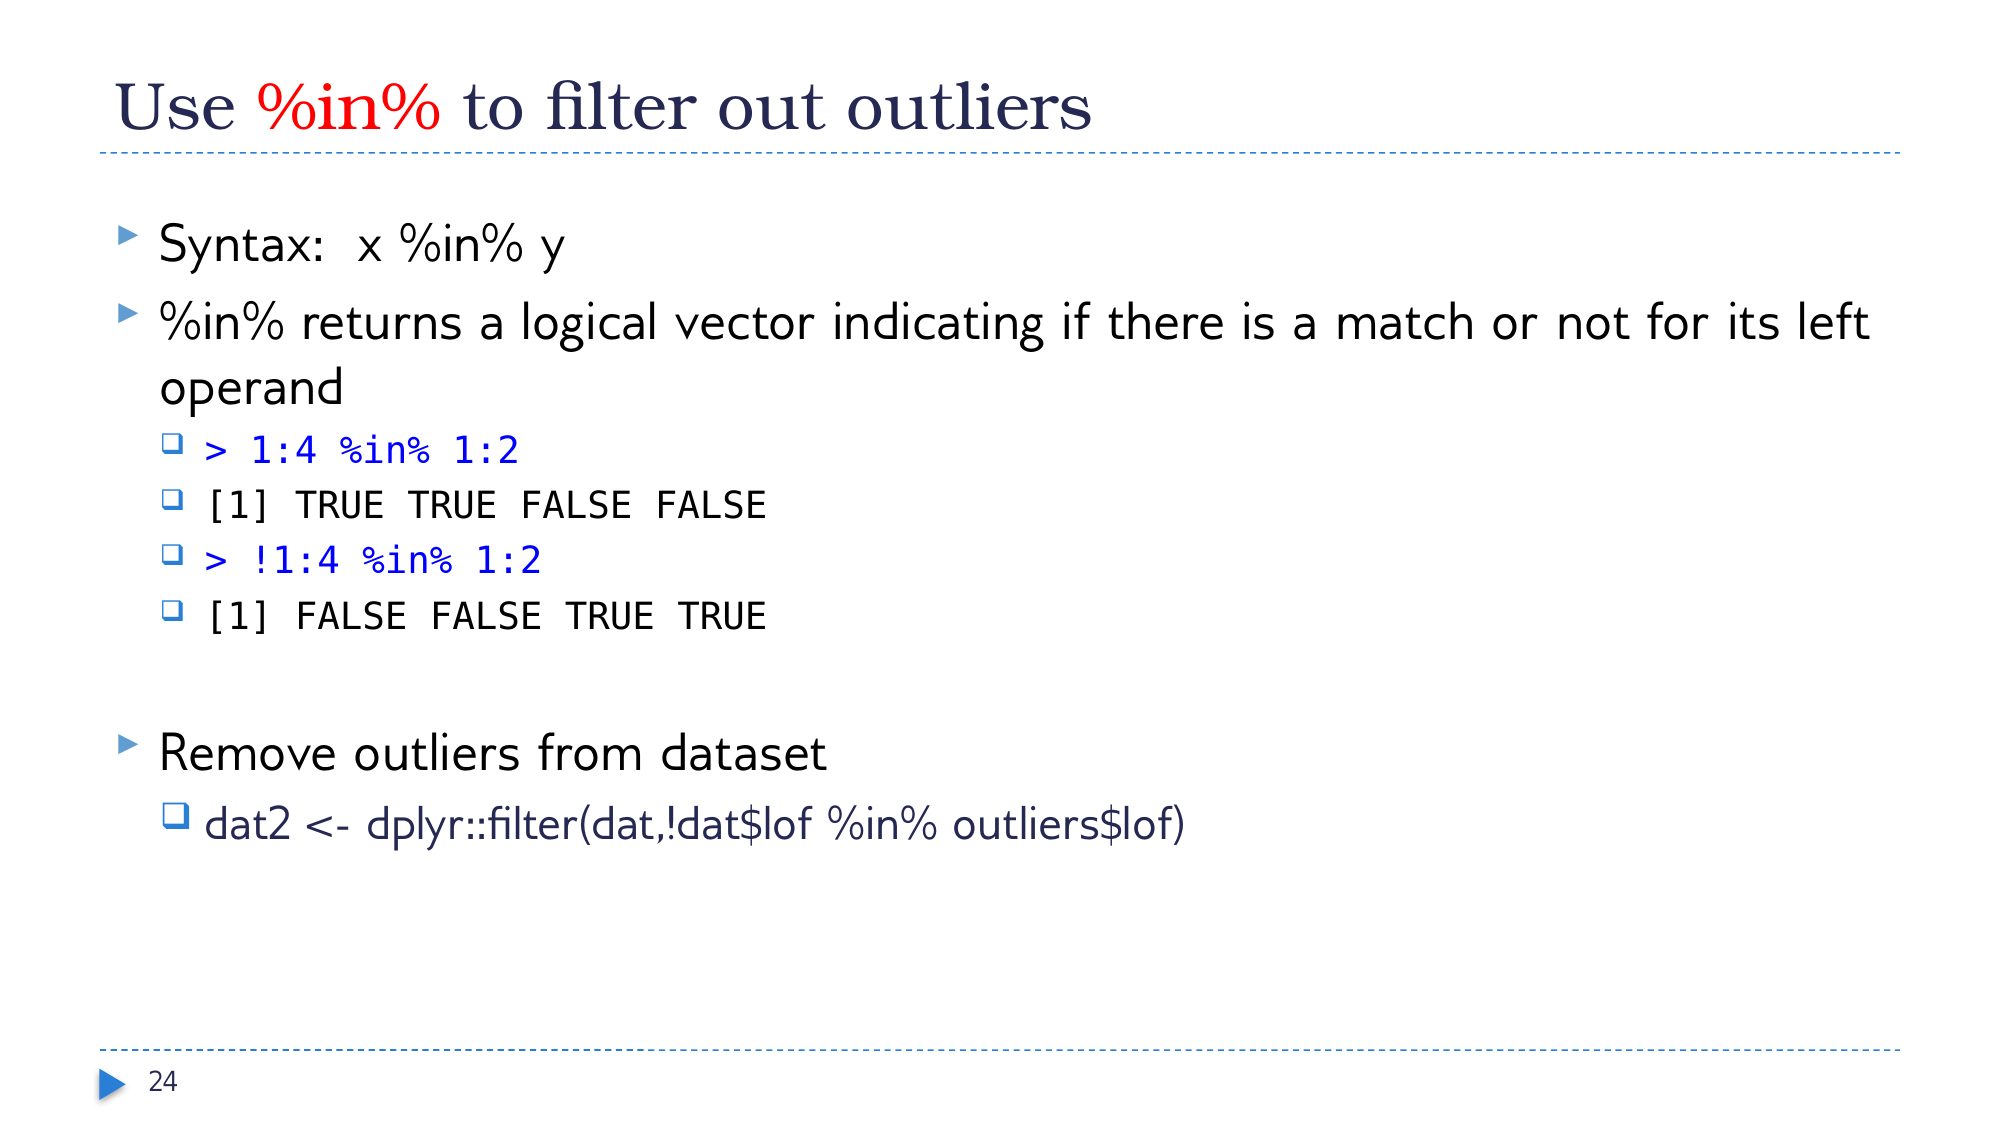

# Use %in% to filter out outliers
Syntax:  x %in% y
%in% returns a logical vector indicating if there is a match or not for its left operand
> 1:4 %in% 1:2
[1] TRUE TRUE FALSE FALSE
> !1:4 %in% 1:2
[1] FALSE FALSE TRUE TRUE

Remove outliers from dataset
dat2 <- dplyr::filter(dat,!dat$lof %in% outliers$lof)

24